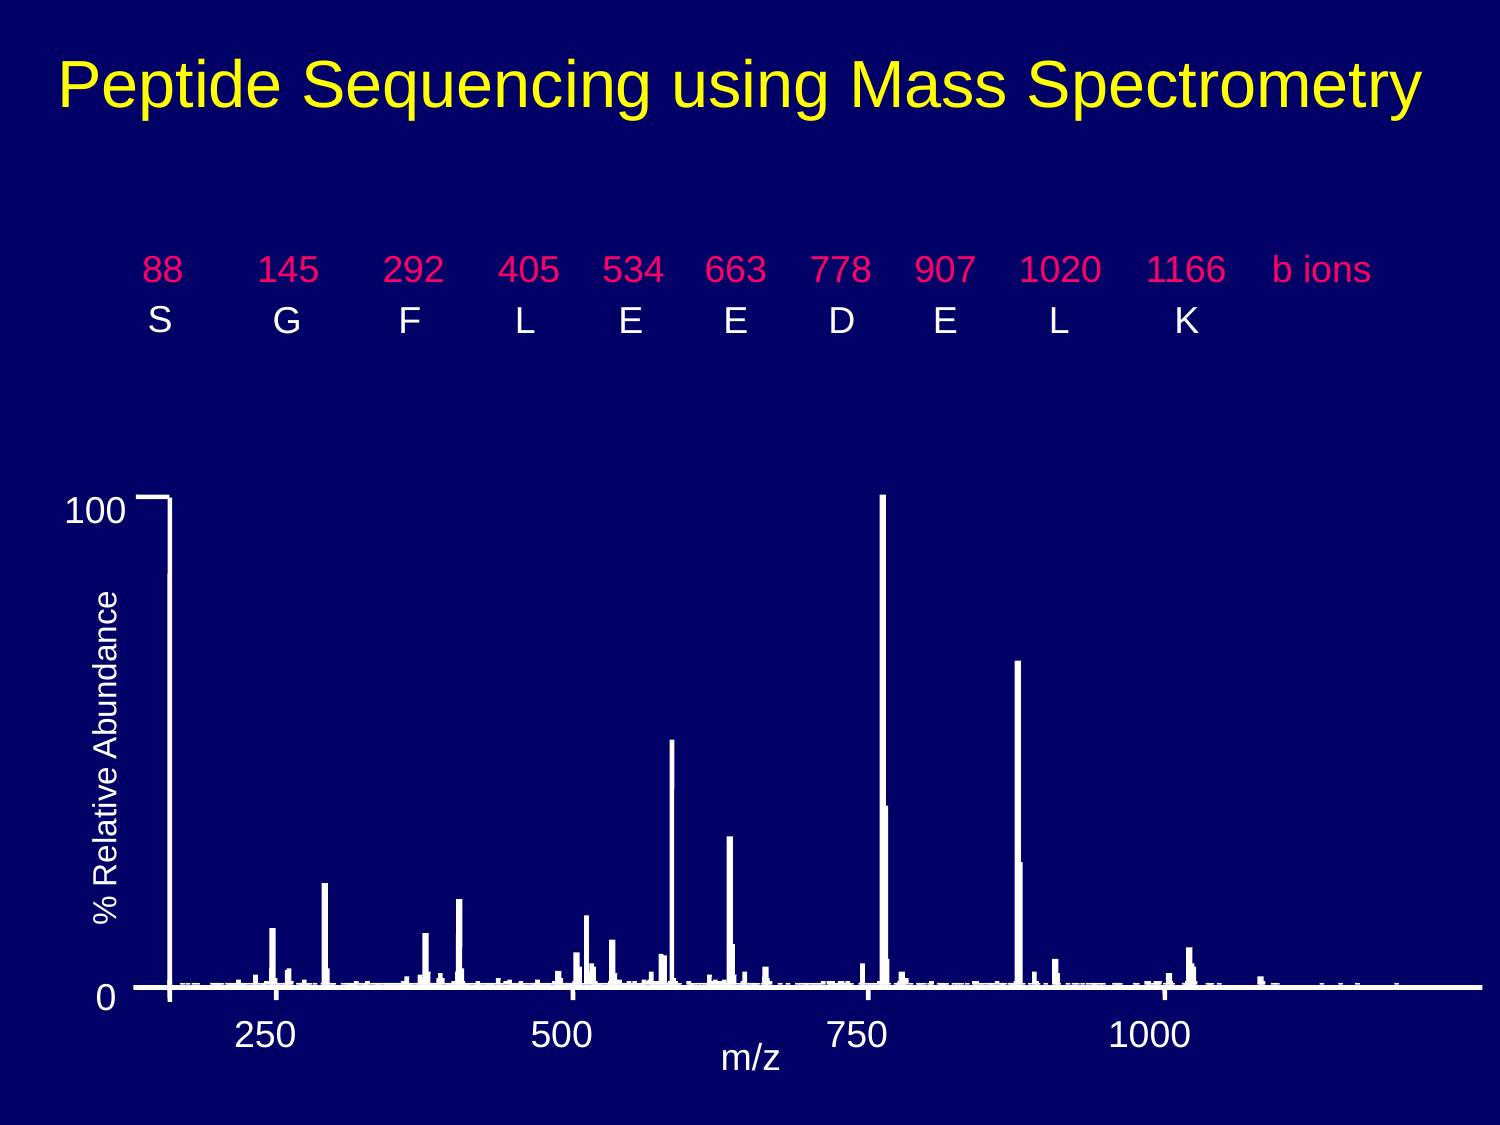

Peptide Sequencing using Mass Spectrometry
88
145
292
405
534
663
778
907
1020
1166
b ions
S
G
F
L
E
E
D
E
L
K
100

% Relative Abundance

0

250
500
750
1000
m/z